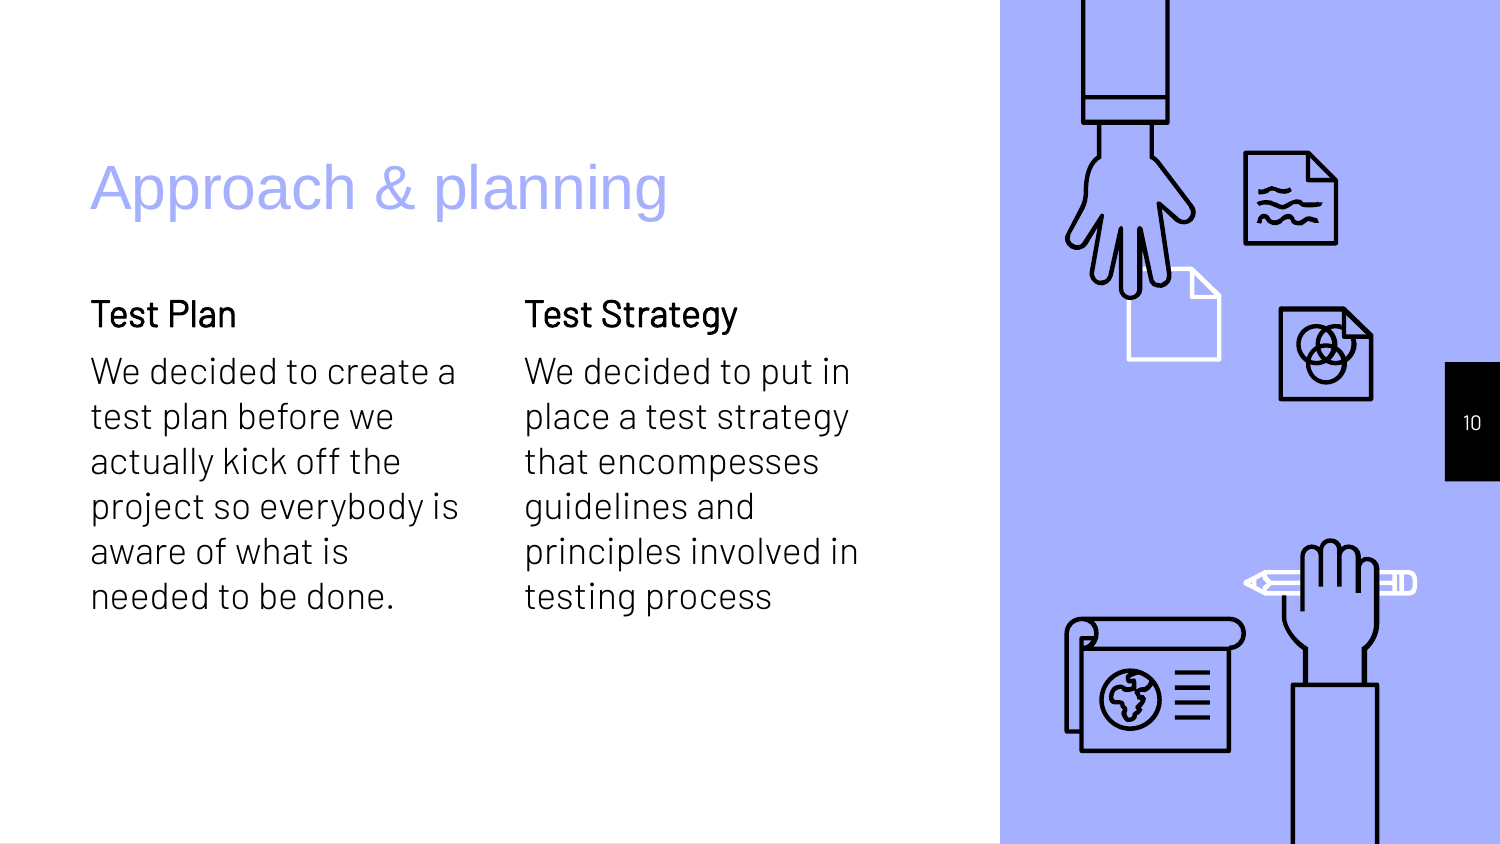

# Approach & planning
Test Plan
We decided to create a test plan before we actually kick off the project so everybody is aware of what is needed to be done.
Test Strategy
We decided to put in place a test strategy that encompesses guidelines and principles involved in testing process
10